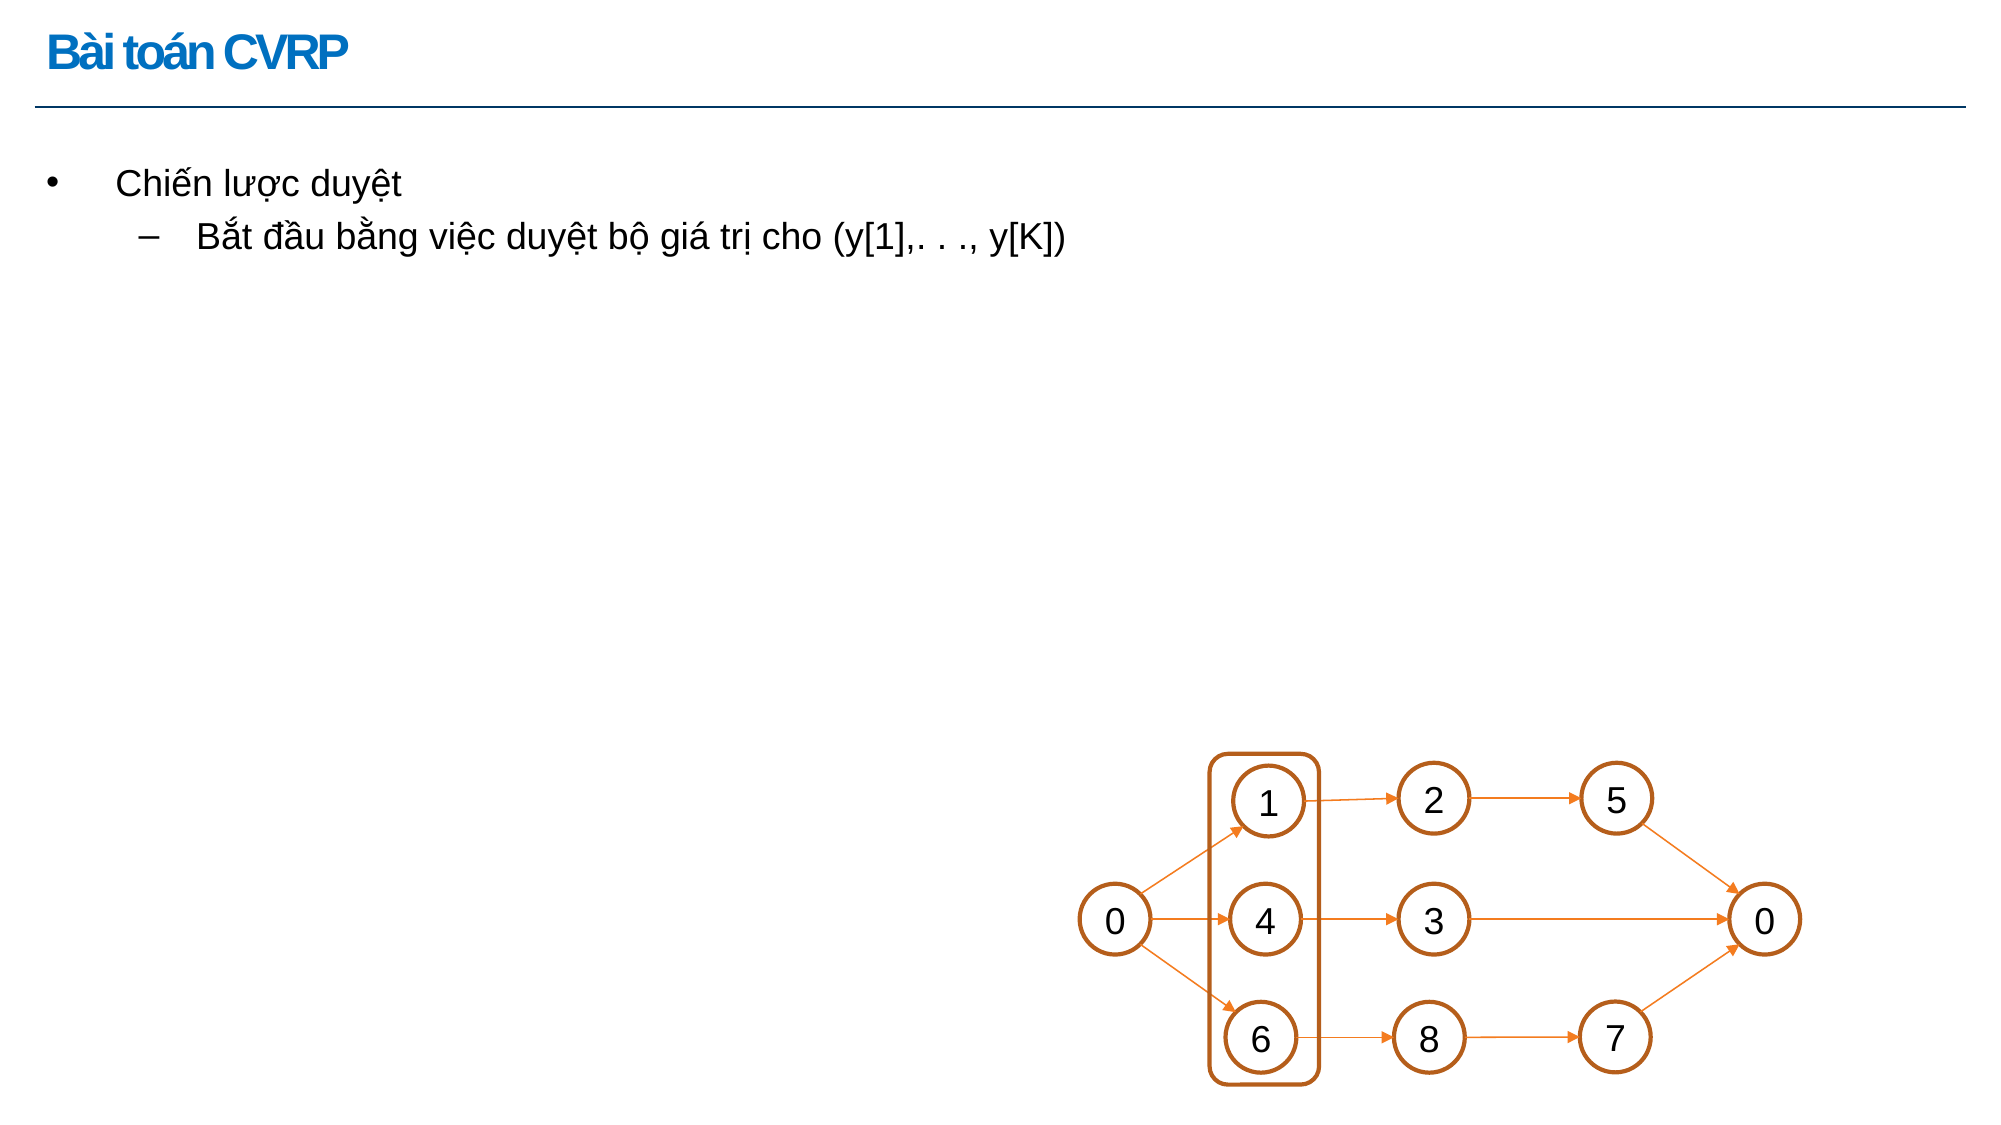

Ⅰ ｜ Tên chương
# Bài toán CVRP
Chiến lược duyệt
Bắt đầu bằng việc duyệt bộ giá trị cho (y[1],. . ., y[K])

2
5
1
0
4
3
0
7
6
8